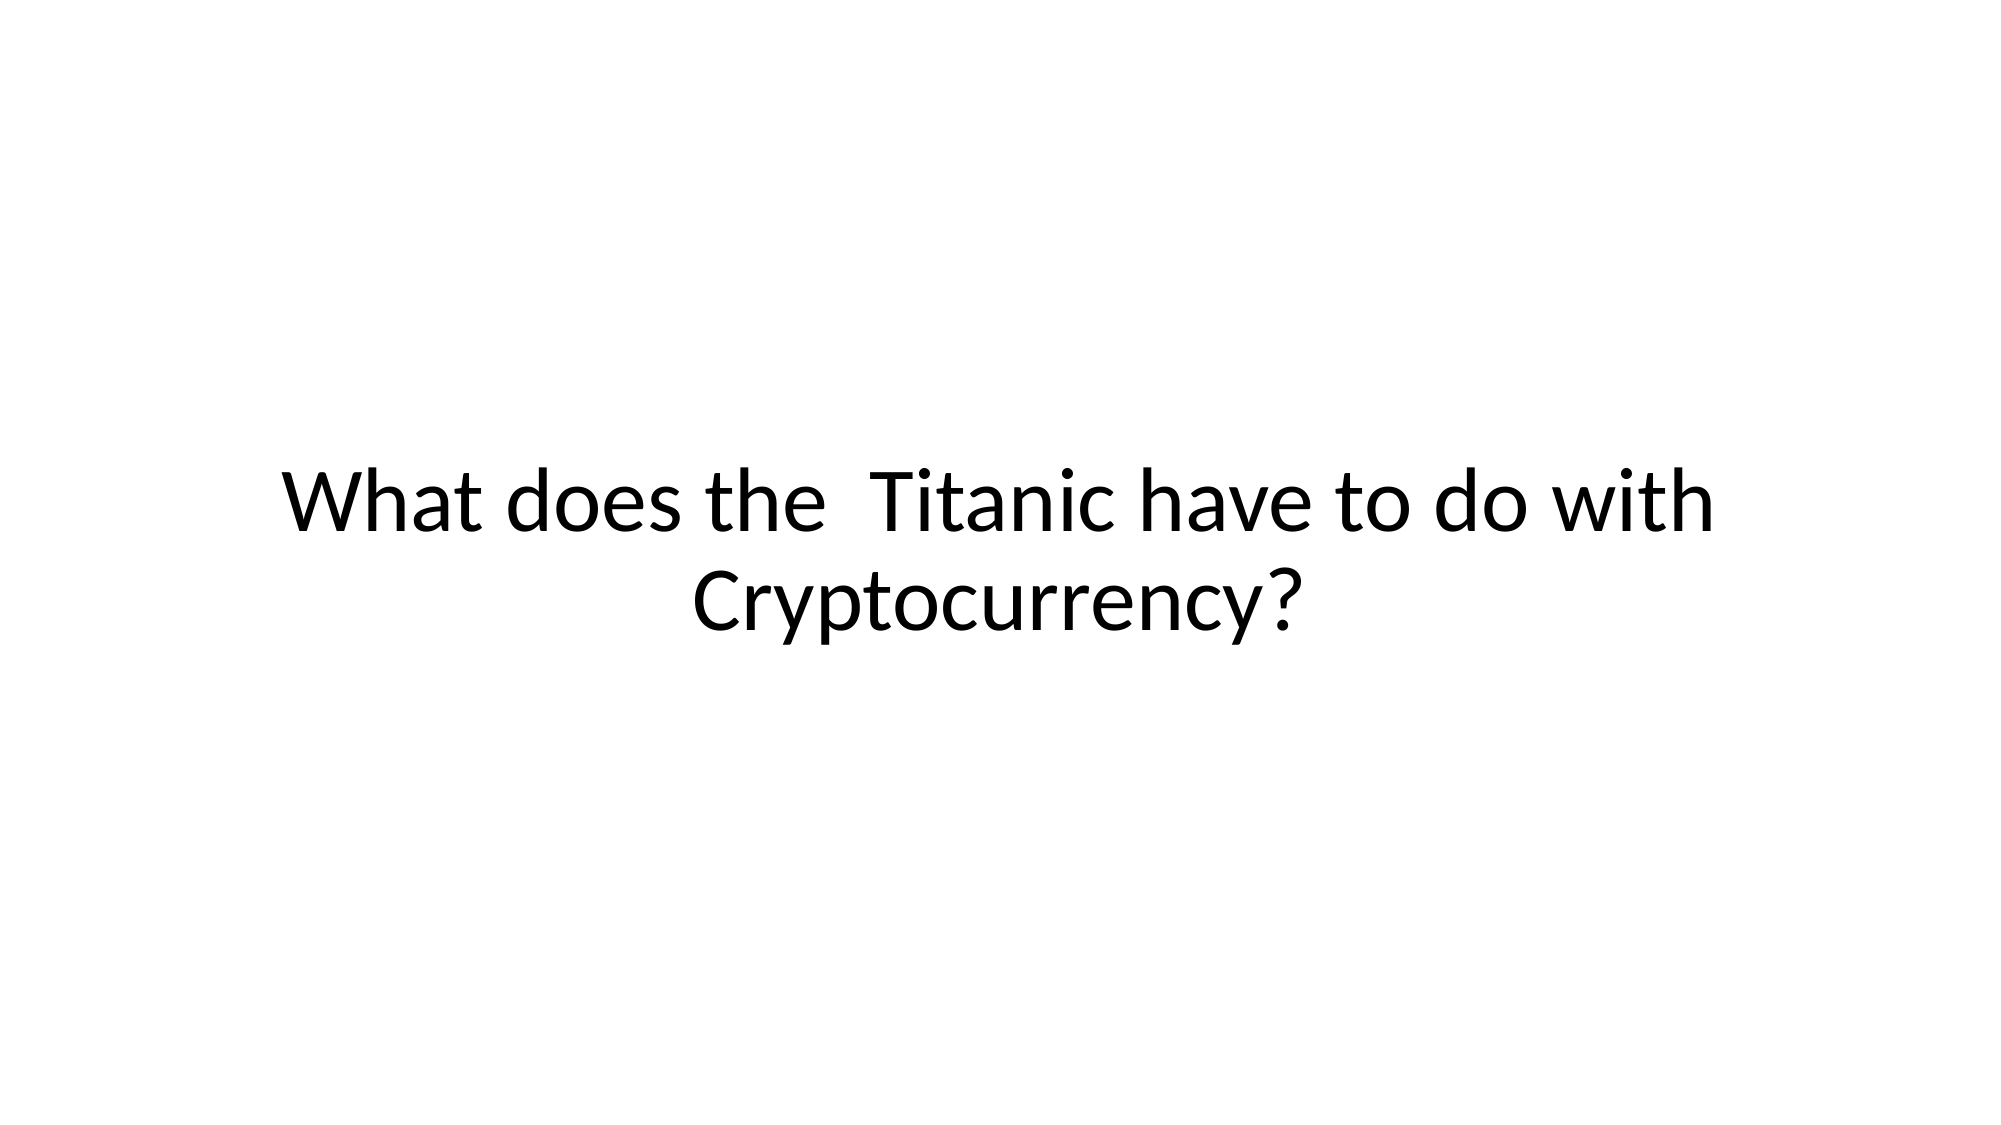

# What does the  Titanic have to do with Cryptocurrency?